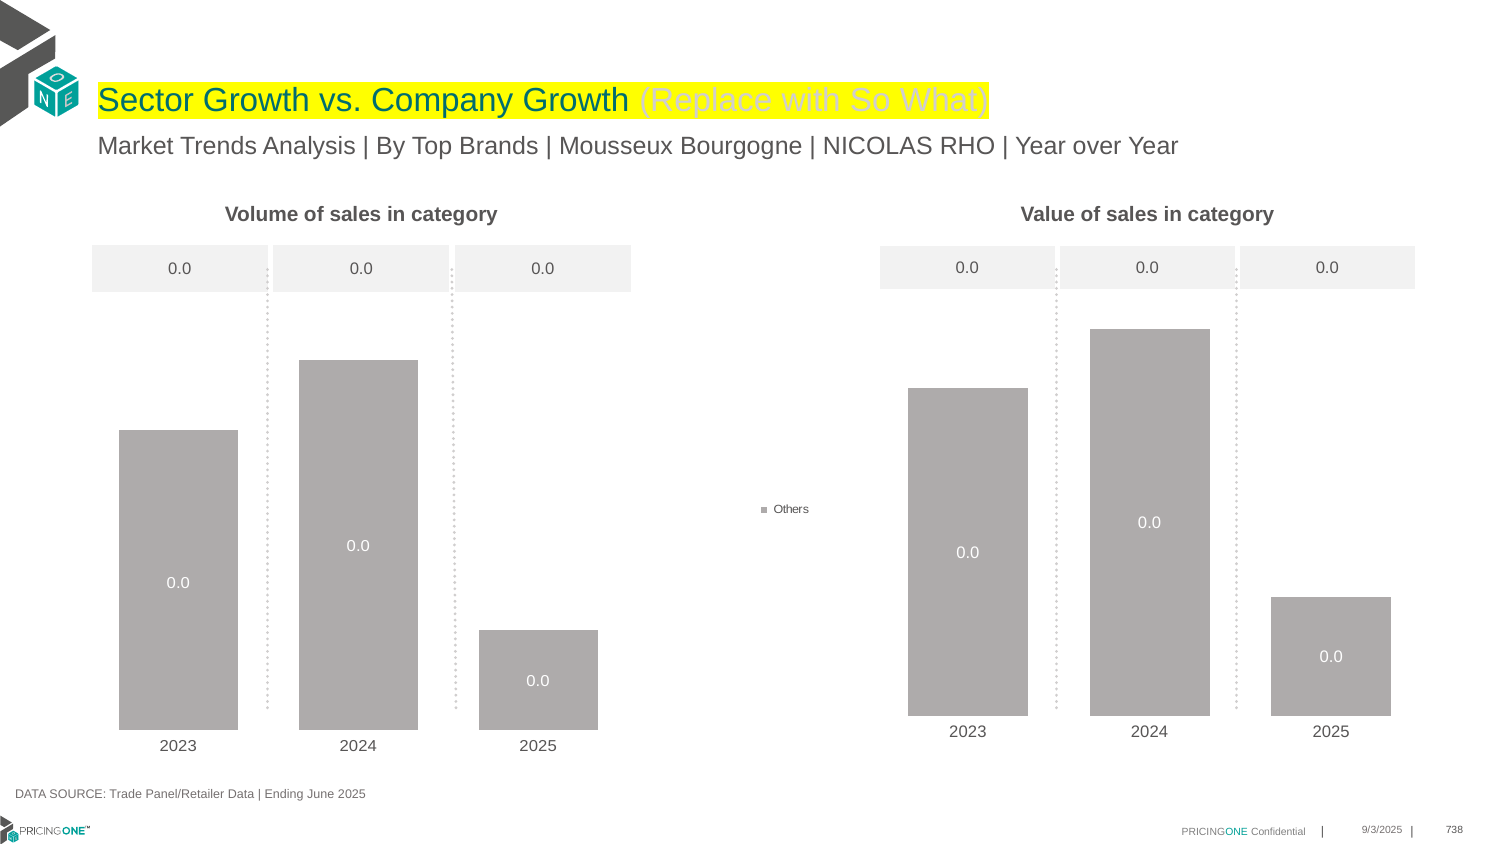

# Sector Growth vs. Company Growth (Replace with So What)
Market Trends Analysis | By Top Brands | Mousseux Bourgogne | NICOLAS RHO | Year over Year
| Value of sales in category |  |  |
| --- | --- | --- |
| 0.0 | 0.0 | 0.0 |
| Volume of sales in category |  |  |
| --- | --- | --- |
| 0.0 | 0.0 | 0.0 |

### Chart

| Category | Others |
|---|---|
| 2023 | 0.035274 |
| 2024 | 0.041686 |
| 2025 | 0.012819 |

### Chart

| Category | Others |
|---|---|
| 2023 | 0.002087 |
| 2024 | 0.002566 |
| 2025 | 0.000698 |
DATA SOURCE: Trade Panel/Retailer Data | Ending June 2025

9/3/2025
738